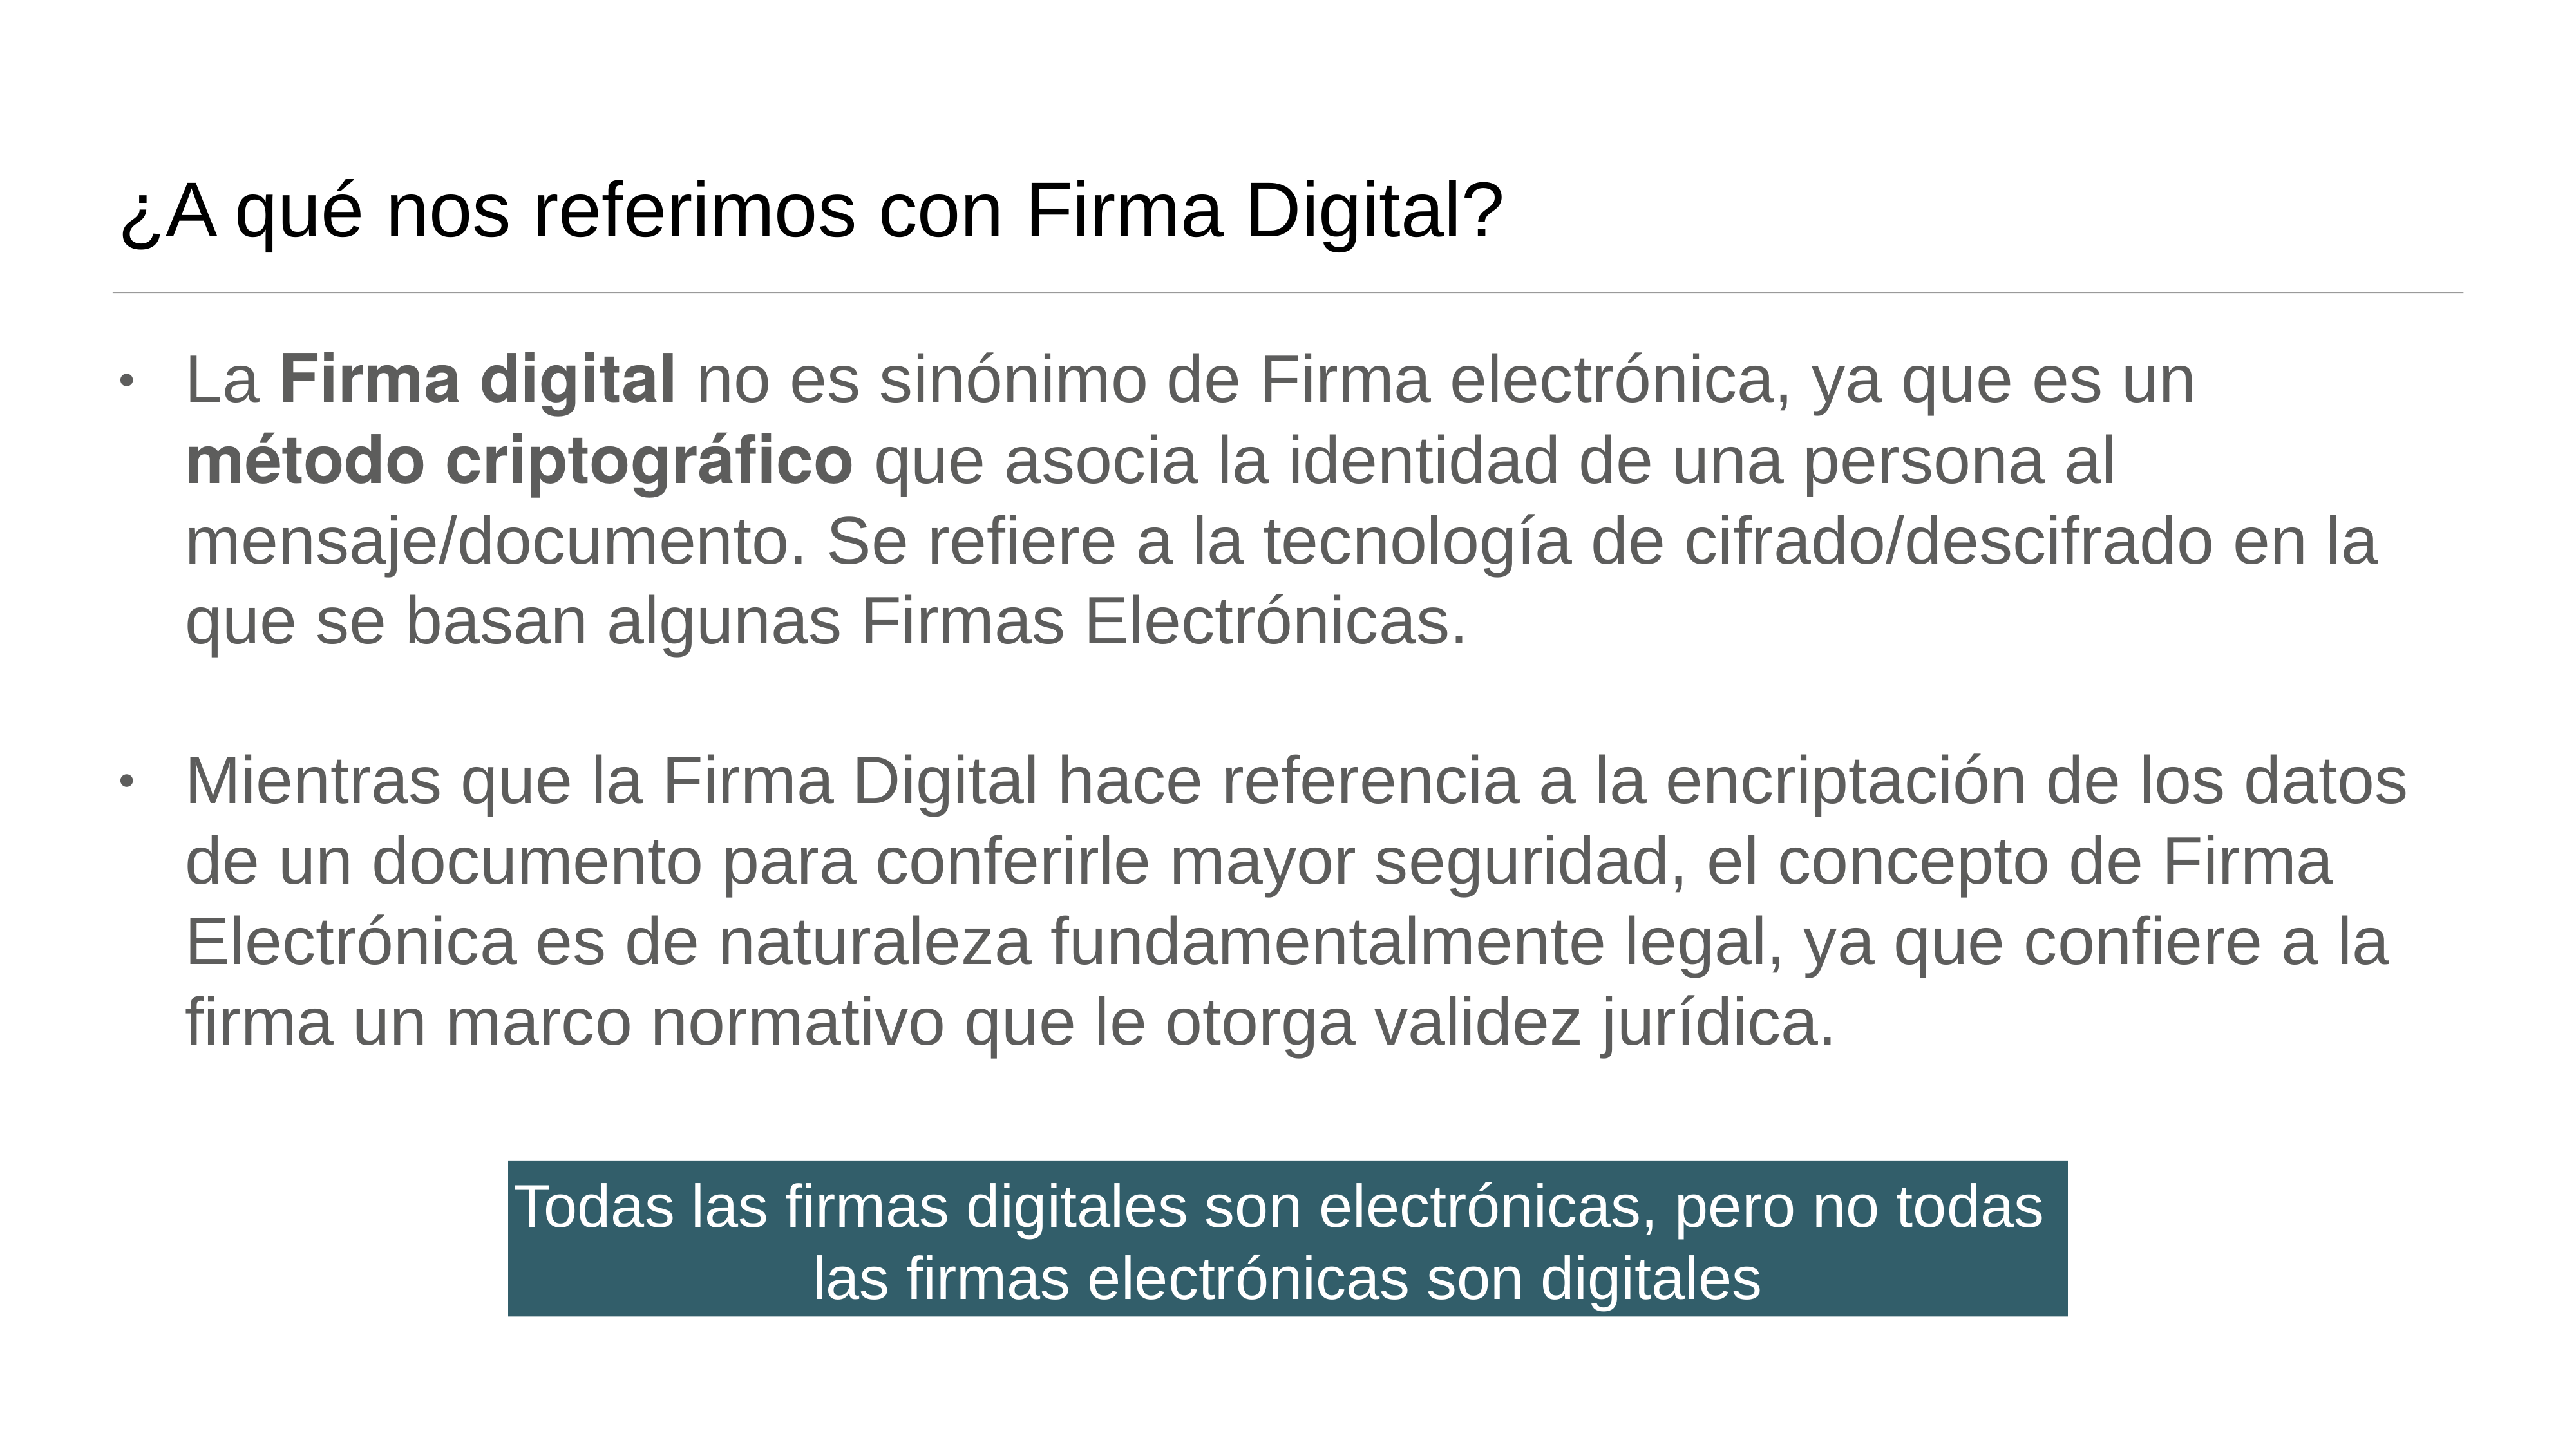

20
# ¿A qué nos referimos con Firma Digital?
La Firma digital no es sinónimo de Firma electrónica, ya que es un método criptográfico que asocia la identidad de una persona al mensaje/documento. Se refiere a la tecnología de cifrado/descifrado en la que se basan algunas Firmas Electrónicas.
Mientras que la Firma Digital hace referencia a la encriptación de los datos de un documento para conferirle mayor seguridad, el concepto de Firma Electrónica es de naturaleza fundamentalmente legal, ya que confiere a la firma un marco normativo que le otorga validez jurídica.
Todas las firmas digitales son electrónicas, pero no todas
las firmas electrónicas son digitales